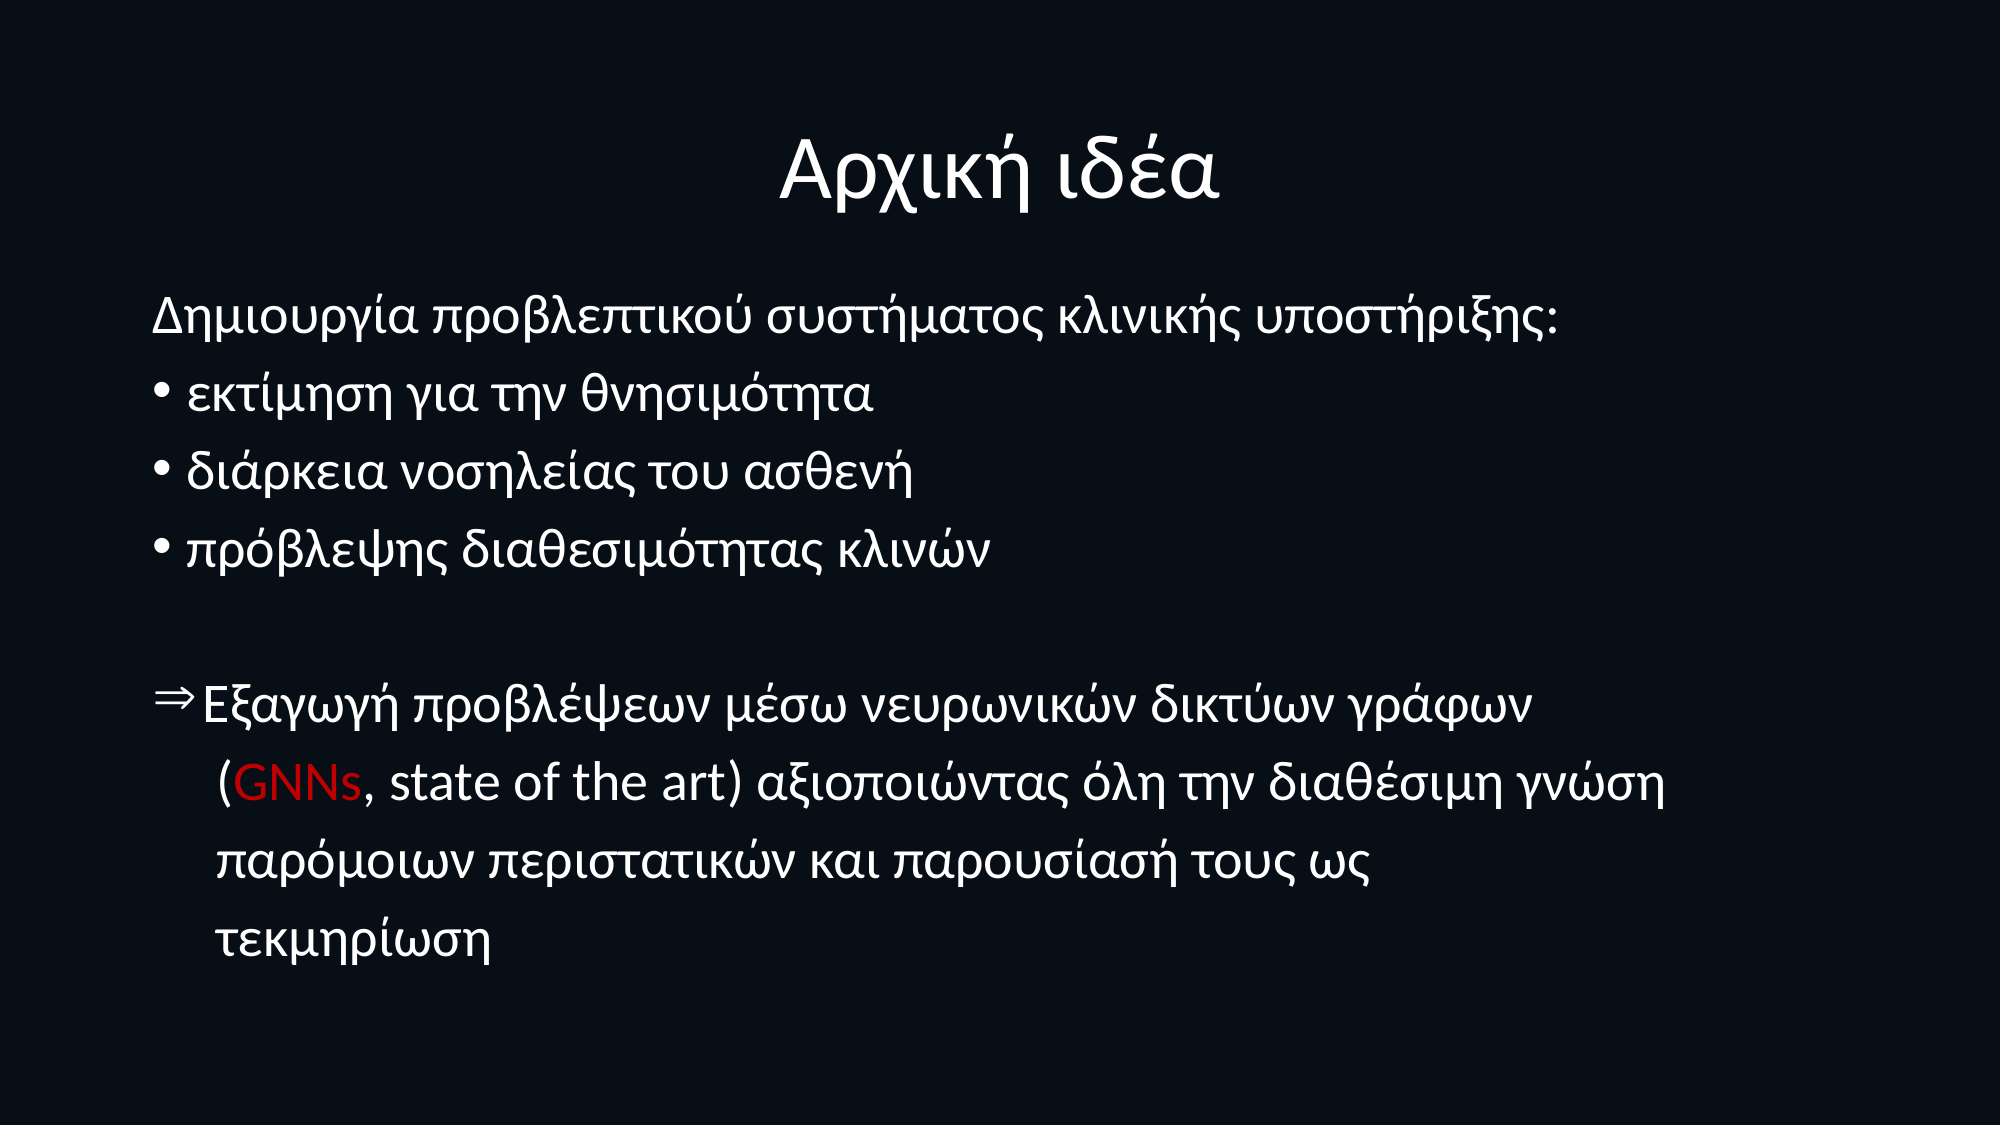

# Αρχική ιδέα
Δημιουργία προβλεπτικού συστήματος κλινικής υποστήριξης:
εκτίμηση για την θνησιμότητα
διάρκεια νοσηλείας του ασθενή
πρόβλεψης διαθεσιμότητας κλινών

 Εξαγωγή προβλέψεων μέσω νευρωνικών δικτύων γράφων
     (GNNs, state of the art) αξιοποιώντας όλη την διαθέσιμη γνώση
     παρόμοιων περιστατικών και παρουσίασή τους ως
     τεκμηρίωση